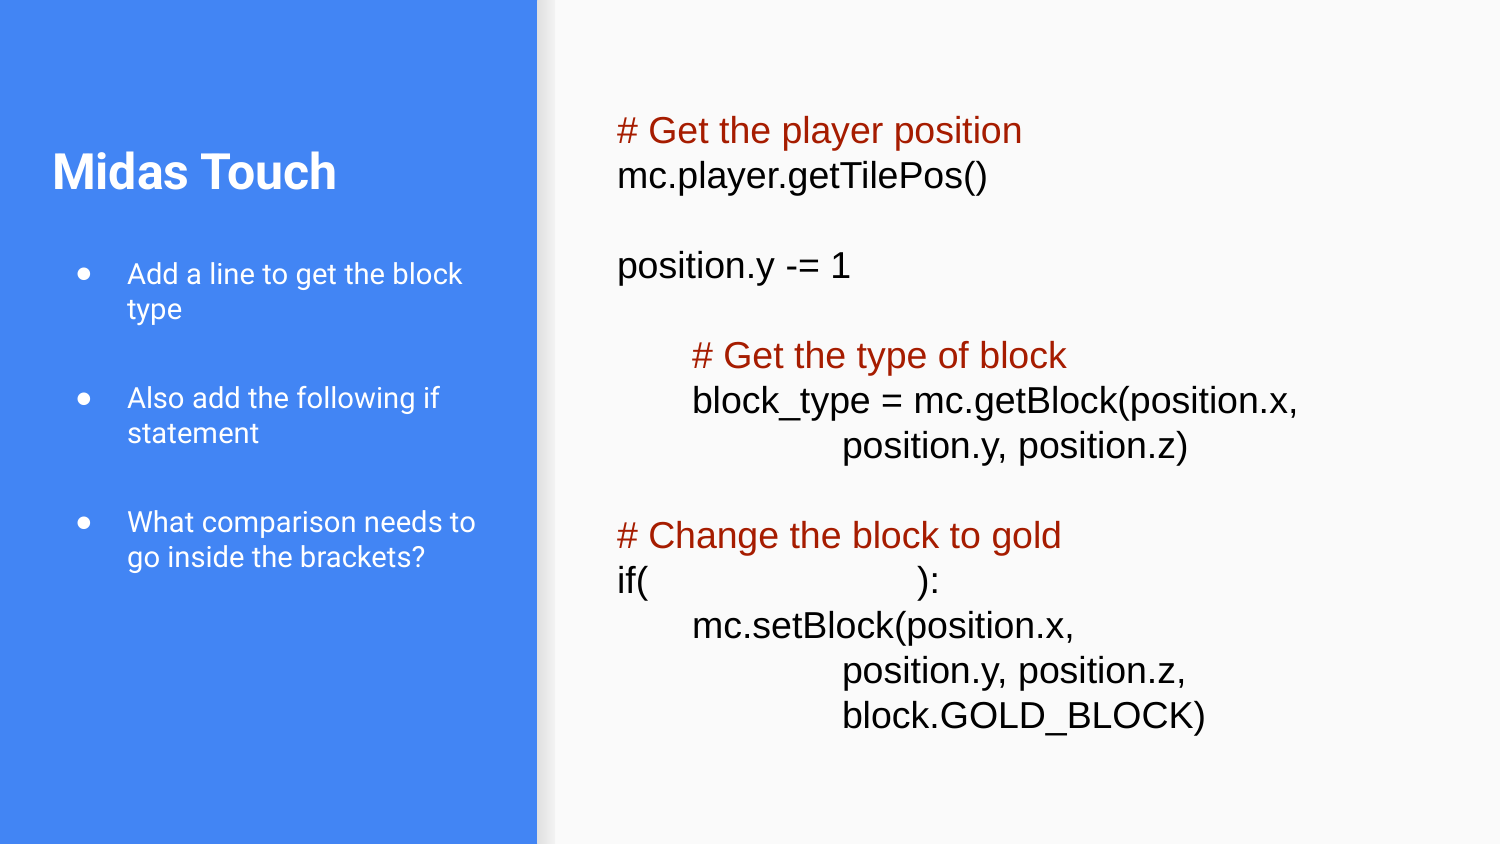

# Get the player position
mc.player.getTilePos()

position.y -= 1

# Get the type of block
block_type = mc.getBlock(position.x,
	position.y, position.z)

# Change the block to gold
if(		):
mc.setBlock(position.x,
	position.y, position.z,
	block.GOLD_BLOCK)
# Midas Touch
Add a line to get the block type
Also add the following if statement
What comparison needs to go inside the brackets?